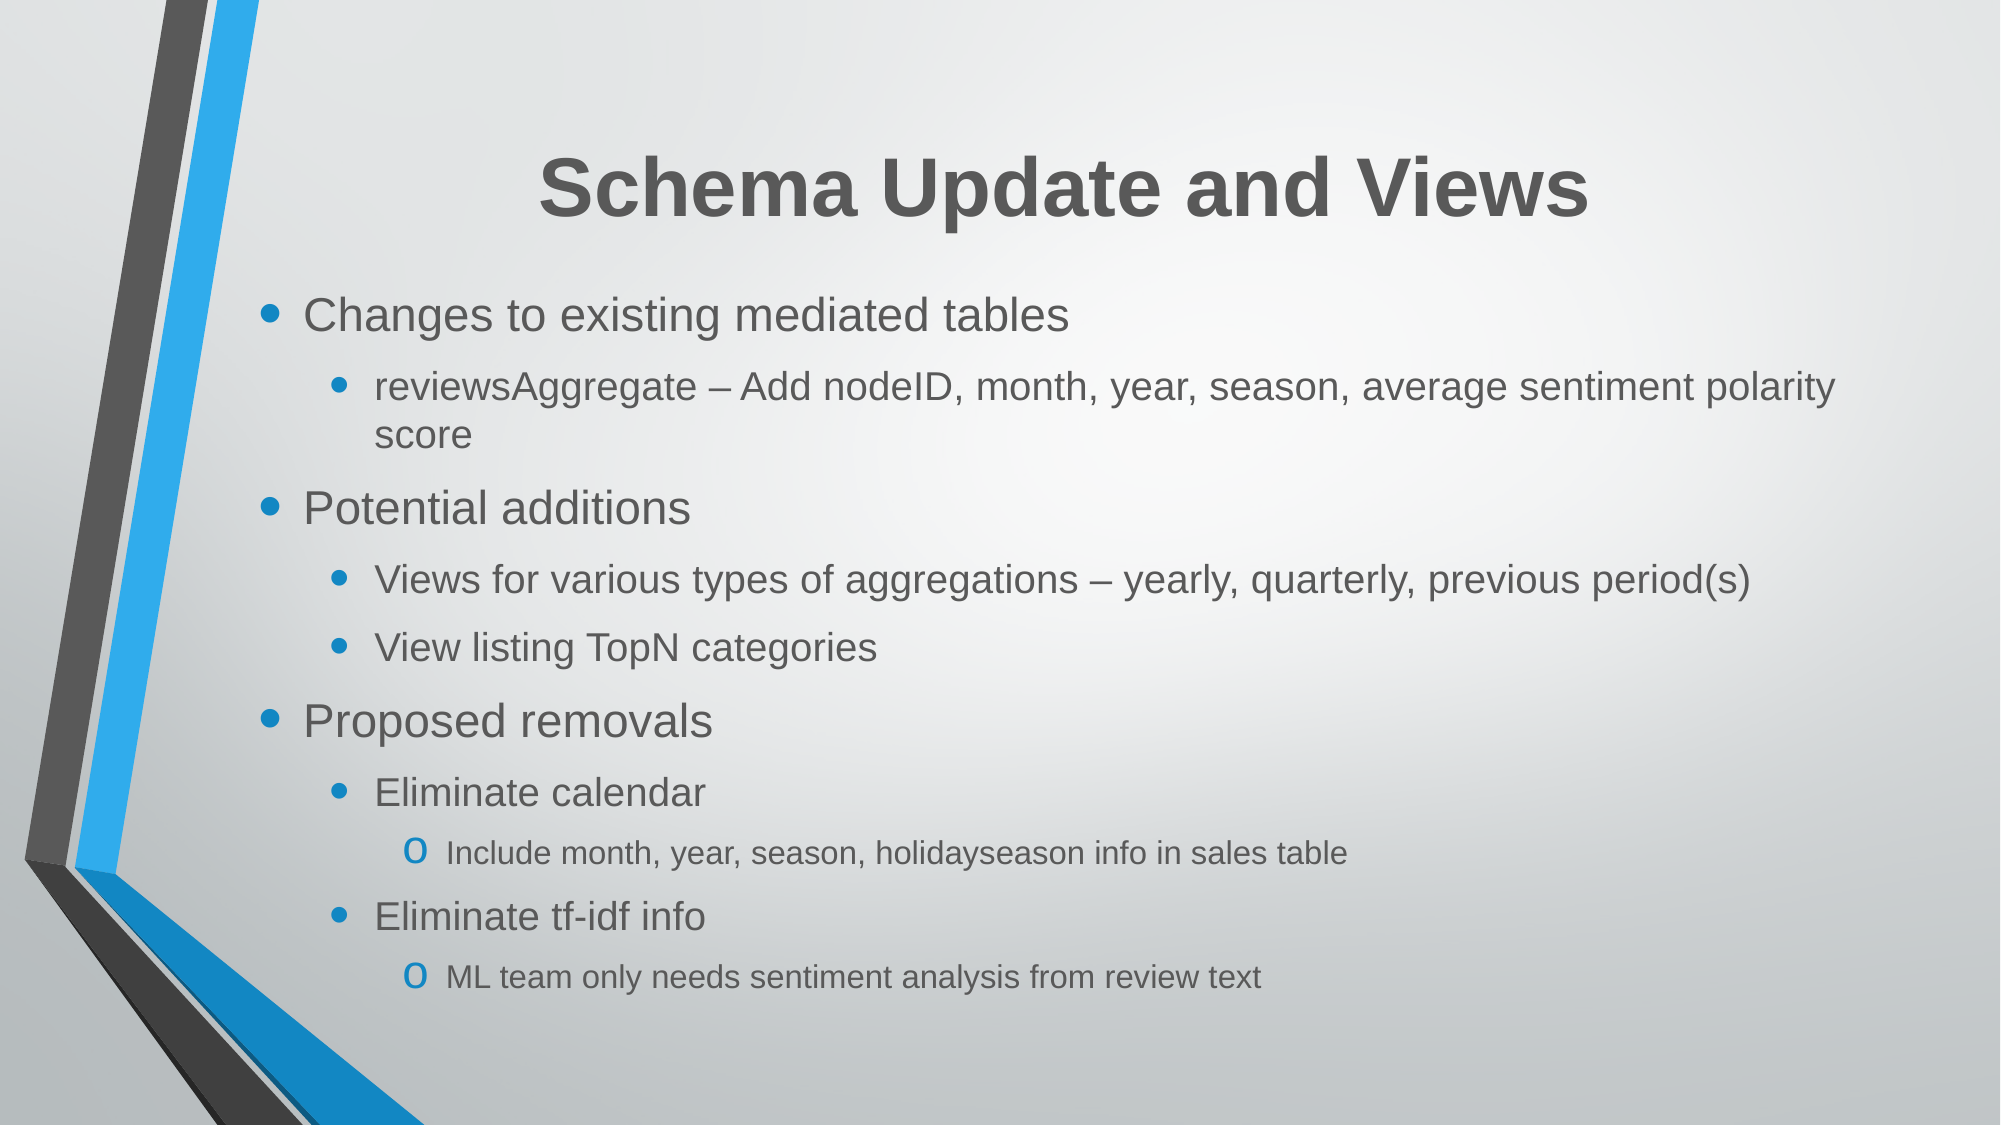

# Schema Update and Views
Changes to existing mediated tables
reviewsAggregate – Add nodeID, month, year, season, average sentiment polarity score
Potential additions
Views for various types of aggregations – yearly, quarterly, previous period(s)
View listing TopN categories
Proposed removals
Eliminate calendar
Include month, year, season, holidayseason info in sales table
Eliminate tf-idf info
ML team only needs sentiment analysis from review text